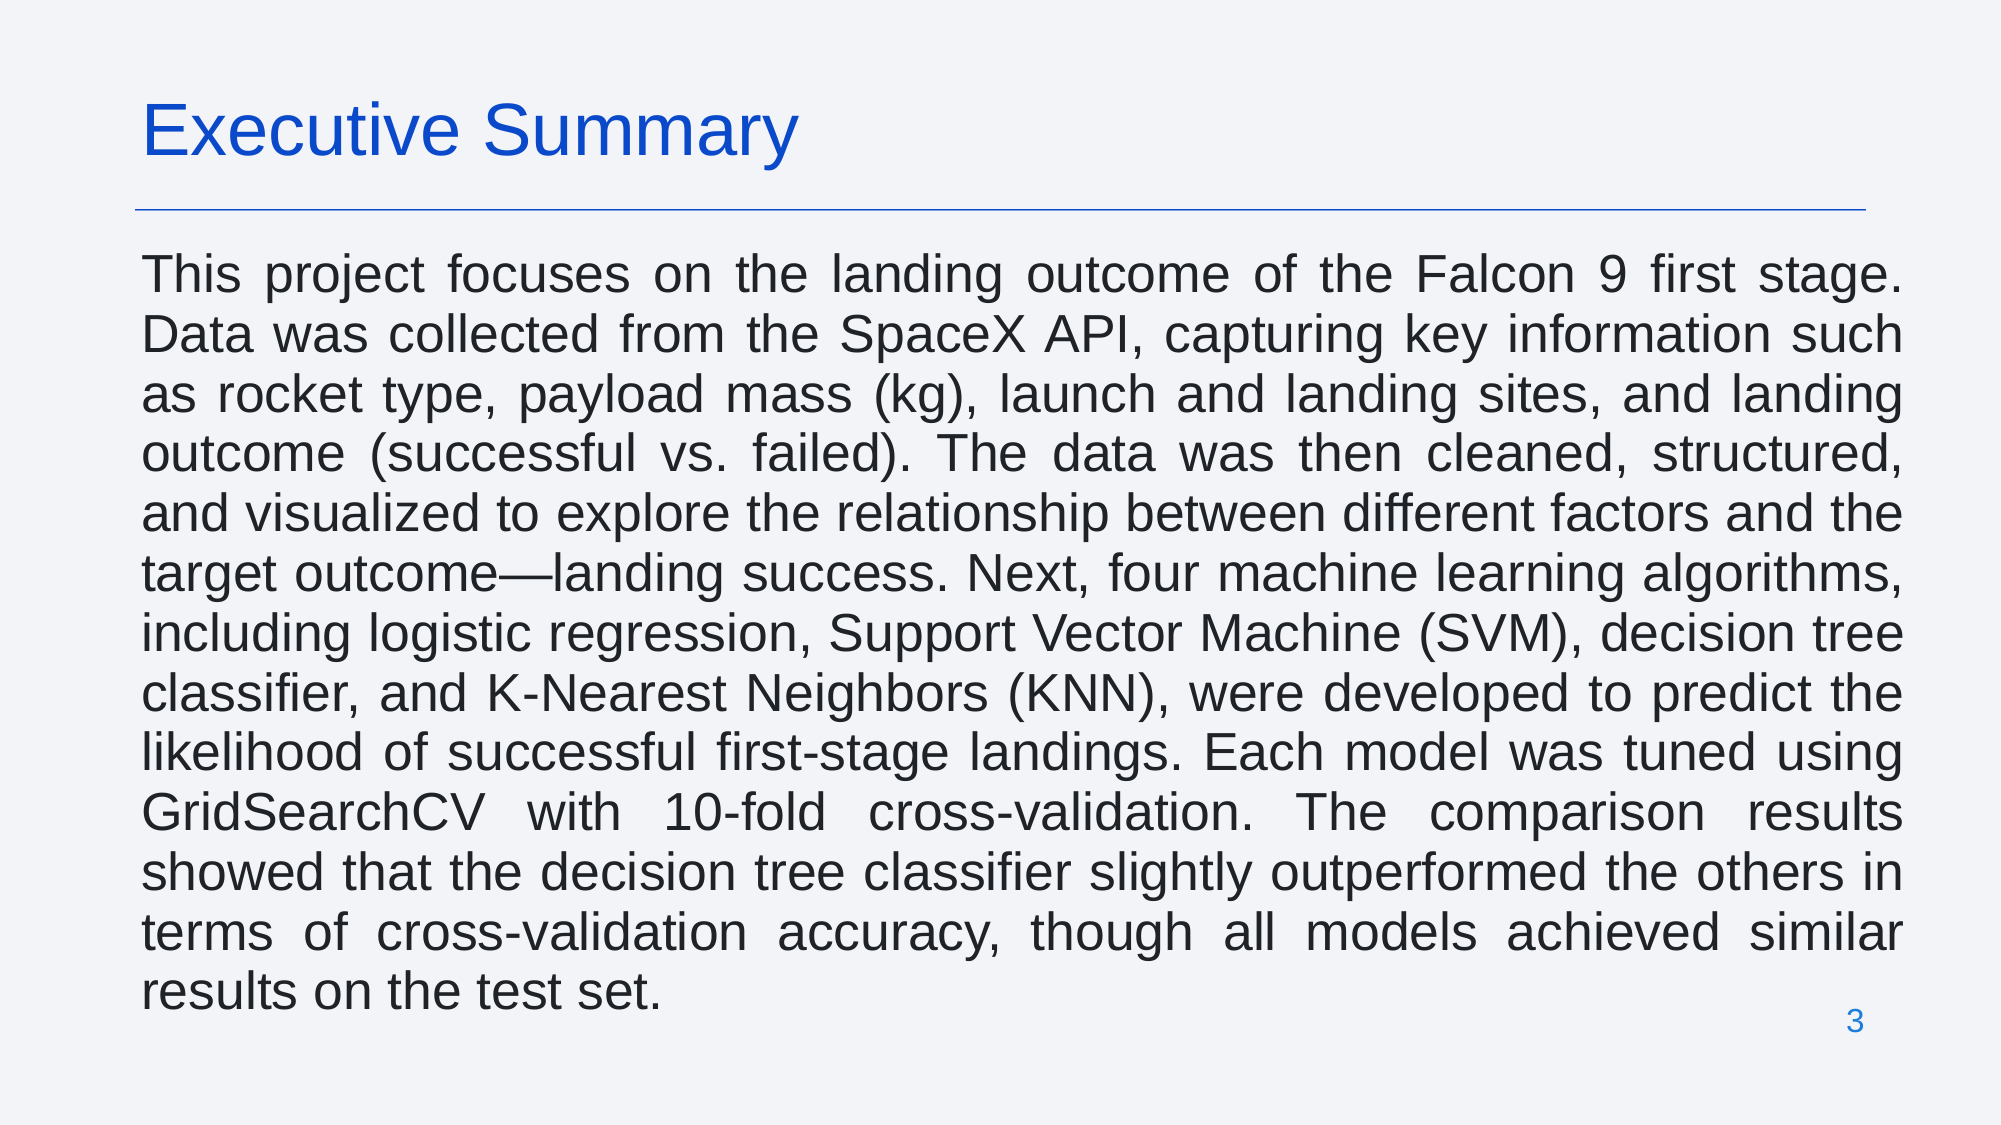

Executive Summary
This project focuses on the landing outcome of the Falcon 9 first stage. Data was collected from the SpaceX API, capturing key information such as rocket type, payload mass (kg), launch and landing sites, and landing outcome (successful vs. failed). The data was then cleaned, structured, and visualized to explore the relationship between different factors and the target outcome—landing success. Next, four machine learning algorithms, including logistic regression, Support Vector Machine (SVM), decision tree classifier, and K-Nearest Neighbors (KNN), were developed to predict the likelihood of successful first-stage landings. Each model was tuned using GridSearchCV with 10-fold cross-validation. The comparison results showed that the decision tree classifier slightly outperformed the others in terms of cross-validation accuracy, though all models achieved similar results on the test set.
3